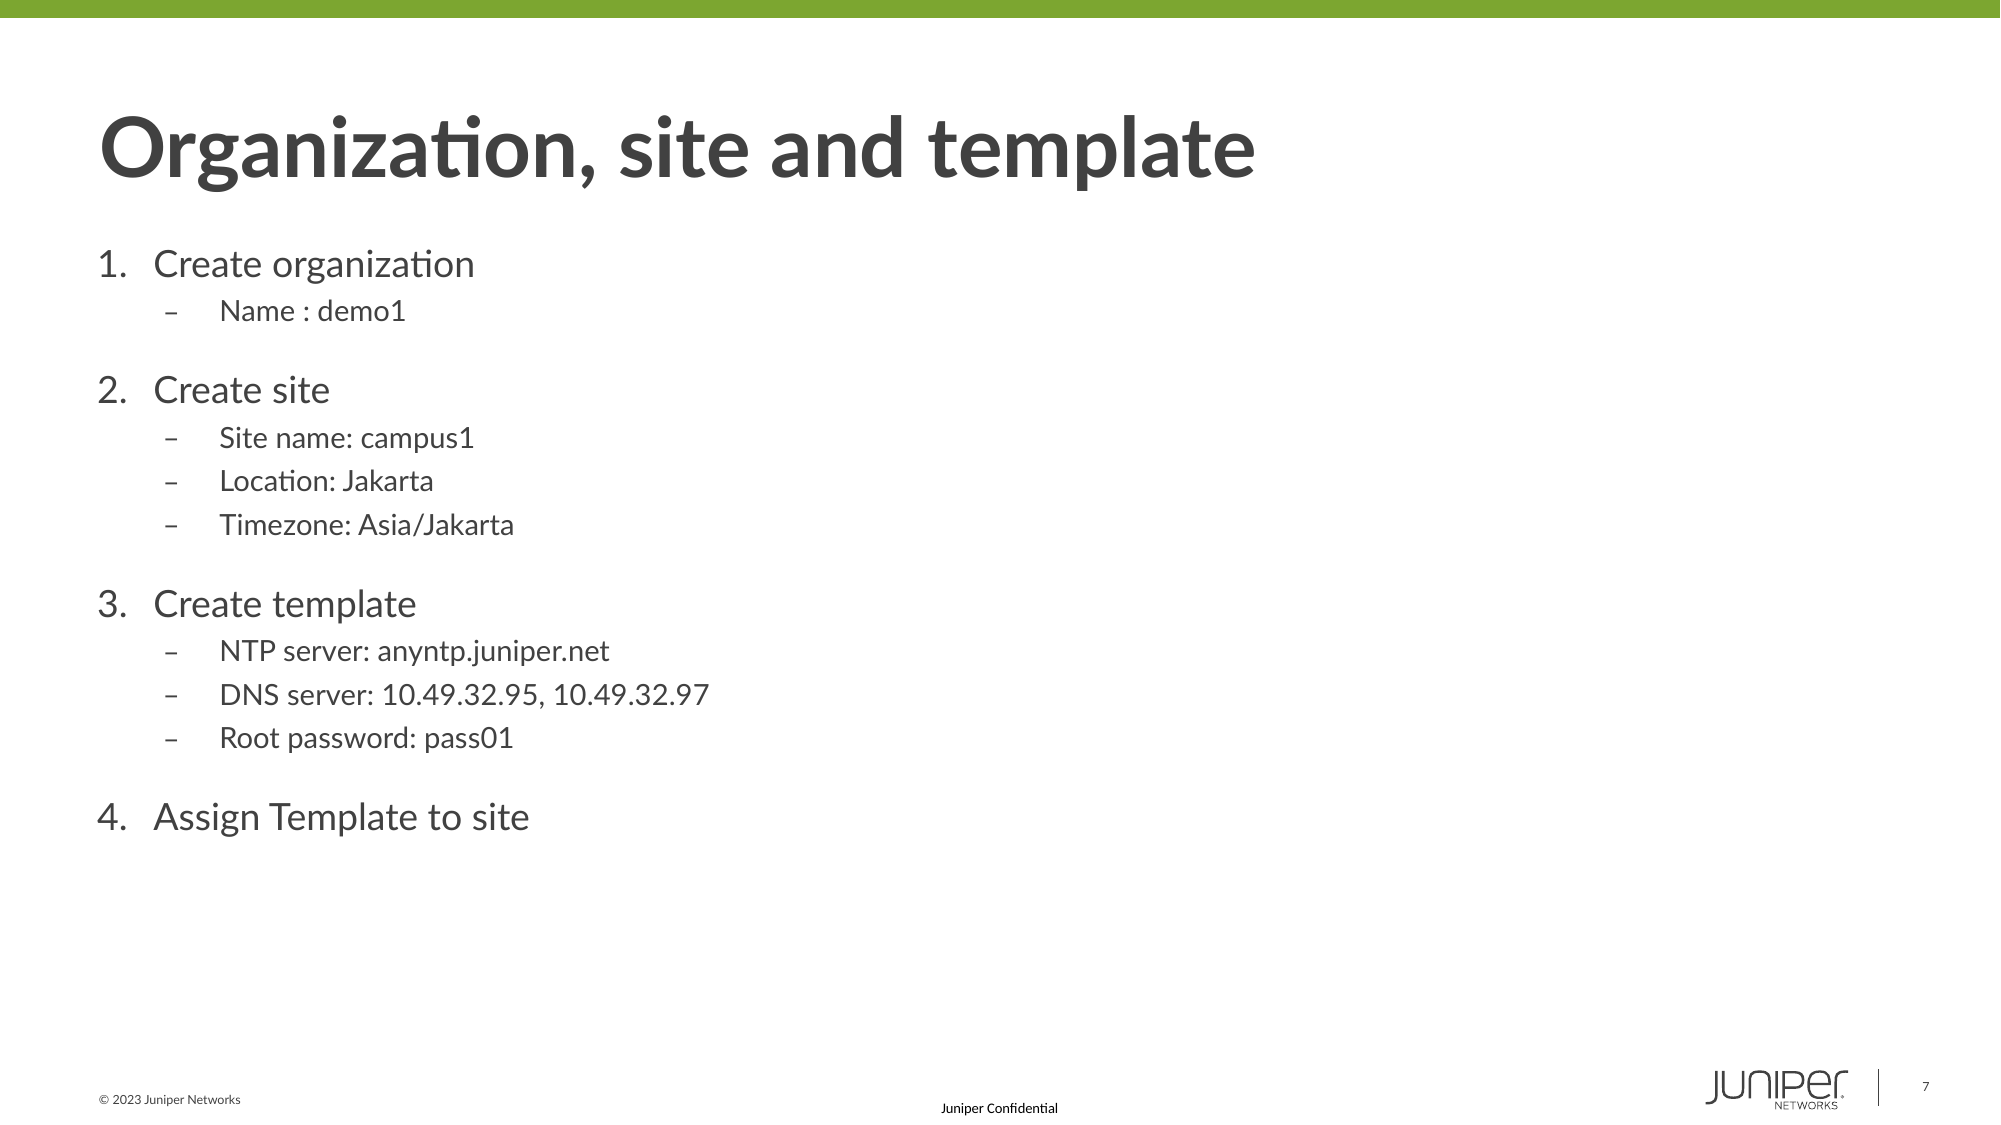

# Organization, site and template
Create organization
Name : demo1
Create site
Site name: campus1
Location: Jakarta
Timezone: Asia/Jakarta
Create template
NTP server: anyntp.juniper.net
DNS server: 10.49.32.95, 10.49.32.97
Root password: pass01
Assign Template to site